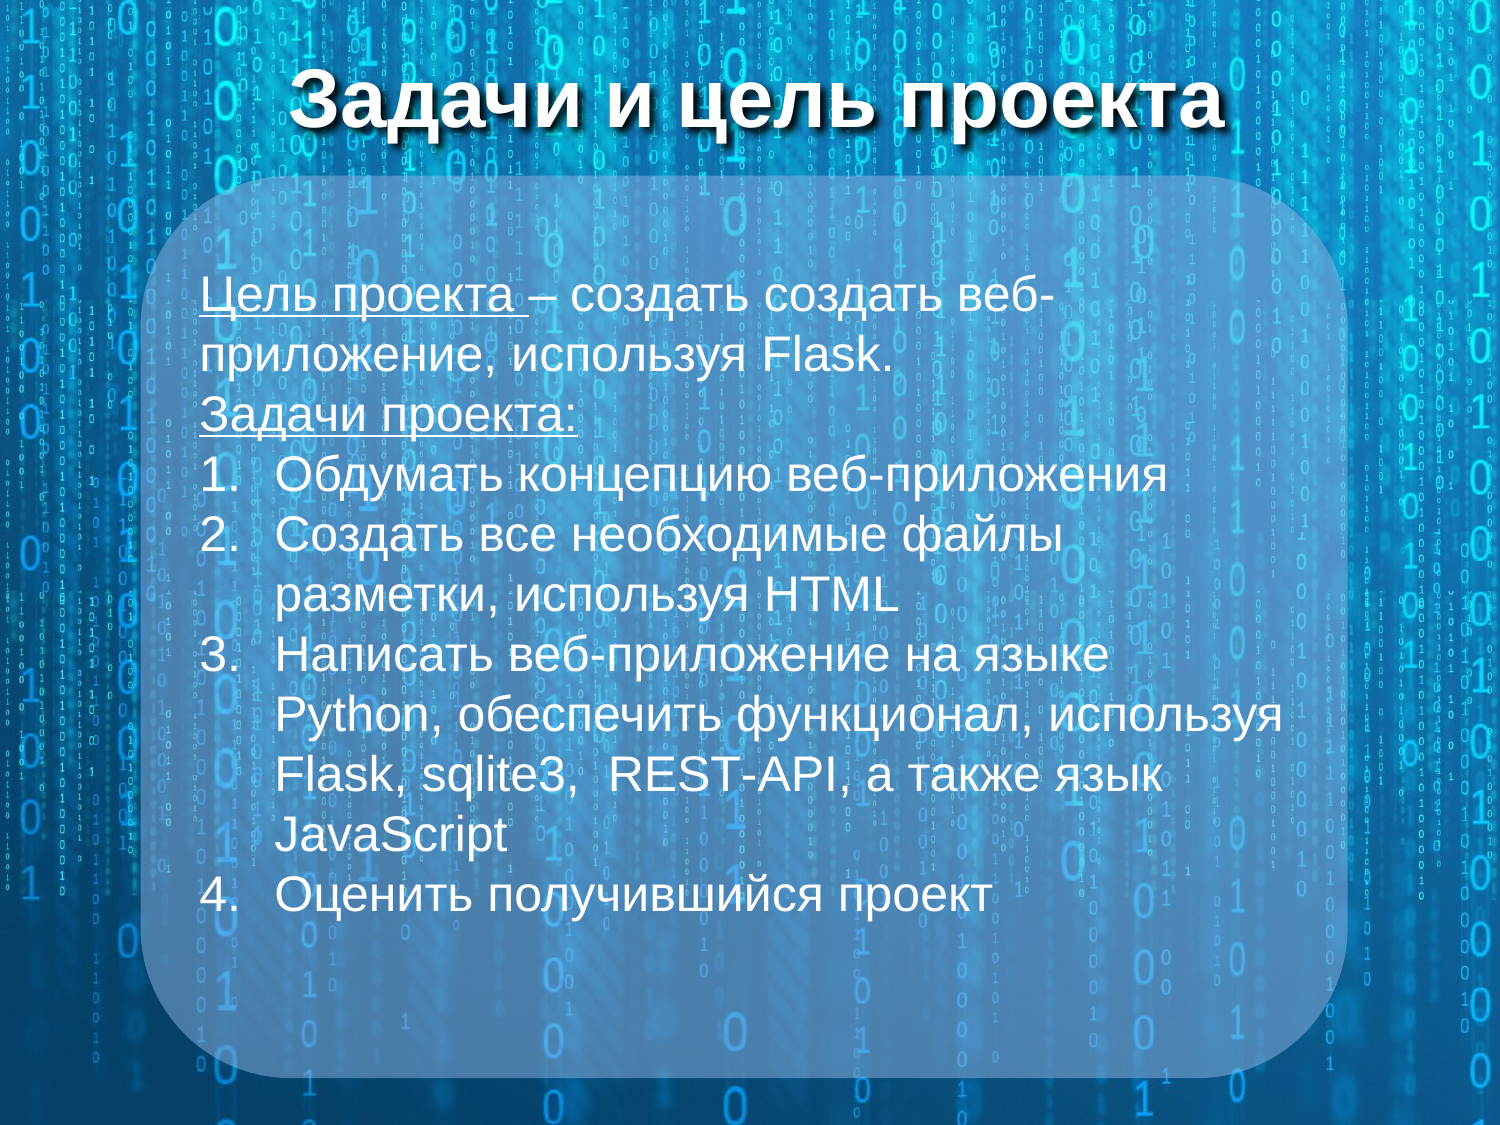

# Задачи и цель проекта
Цель проекта – создать создать веб-приложение, используя Flask.
Задачи проекта:
Обдумать концепцию веб-приложения
Создать все необходимые файлы разметки, используя HTML
Написать веб-приложение на языке Python, обеспечить функционал, используя Flask, sqlite3,  REST-API, а также язык JavaScript
Оценить получившийся проект